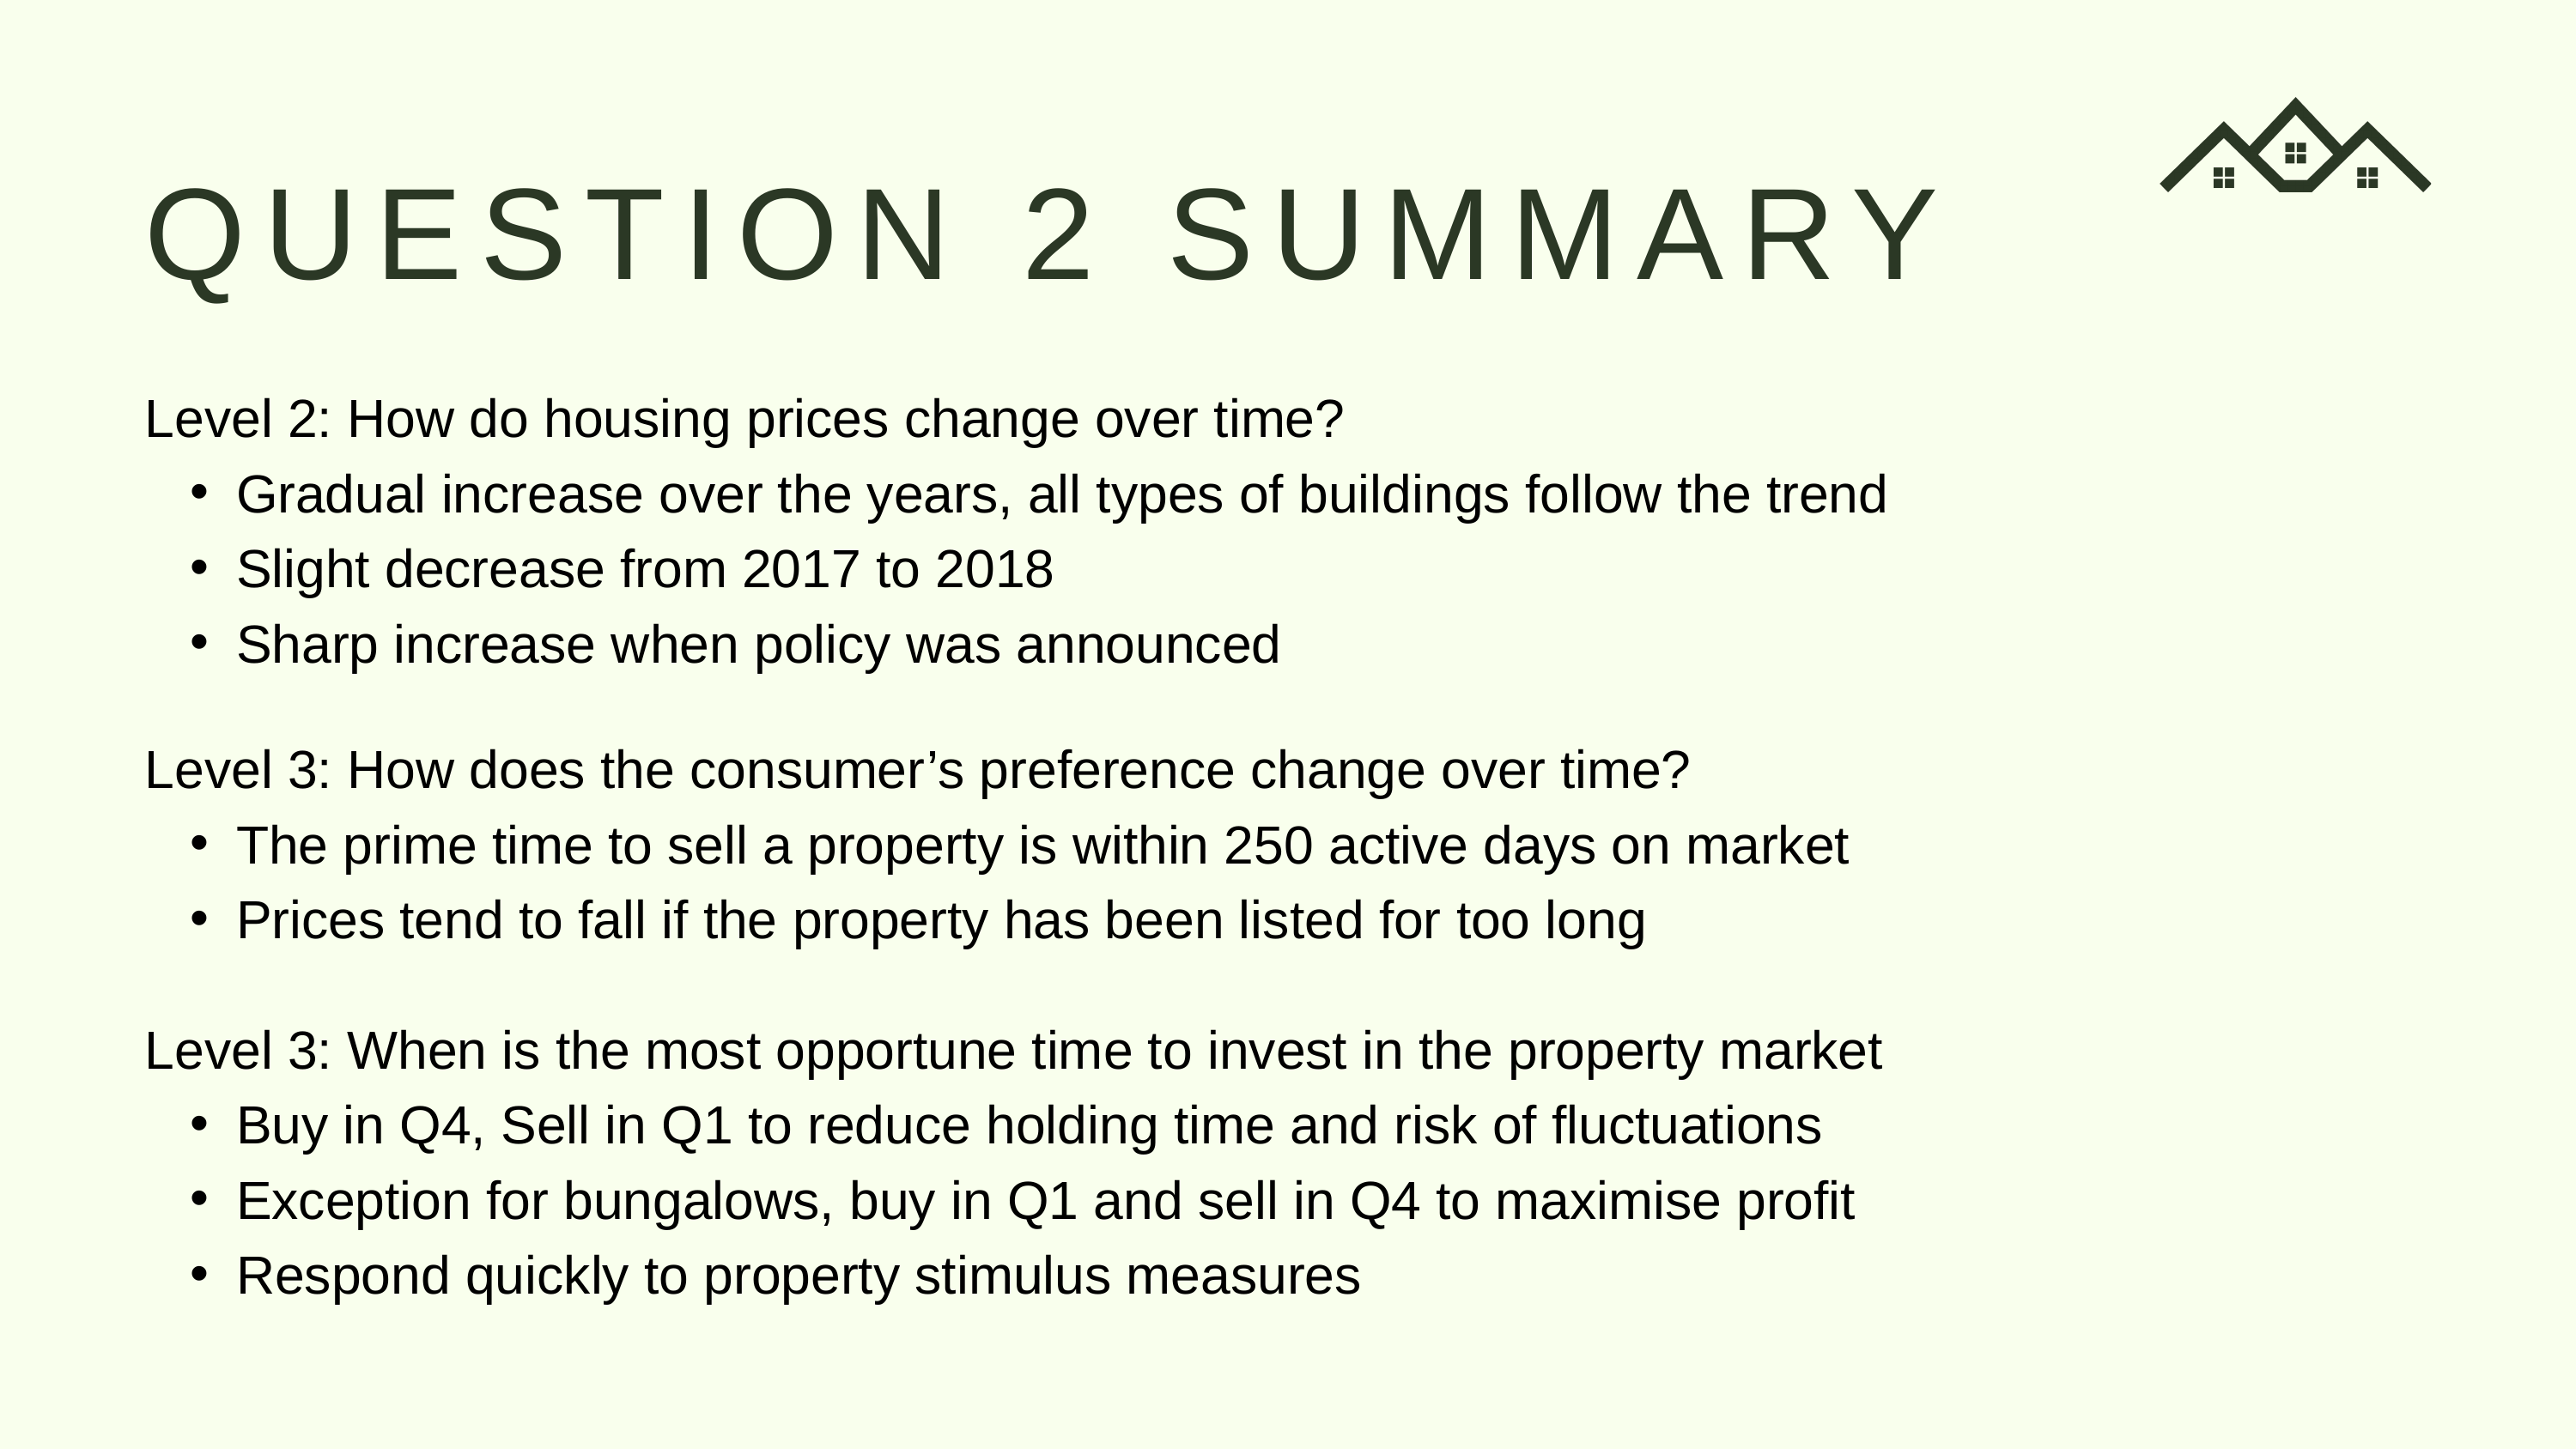

QUESTION 2 SUMMARY
Level 2: How do housing prices change over time?
Gradual increase over the years, all types of buildings follow the trend
Slight decrease from 2017 to 2018
Sharp increase when policy was announced

Level 3: How does the consumer’s preference change over time?
The prime time to sell a property is within 250 active days on market
Prices tend to fall if the property has been listed for too long
Level 3: When is the most opportune time to invest in the property market
Buy in Q4, Sell in Q1 to reduce holding time and risk of fluctuations
Exception for bungalows, buy in Q1 and sell in Q4 to maximise profit
Respond quickly to property stimulus measures